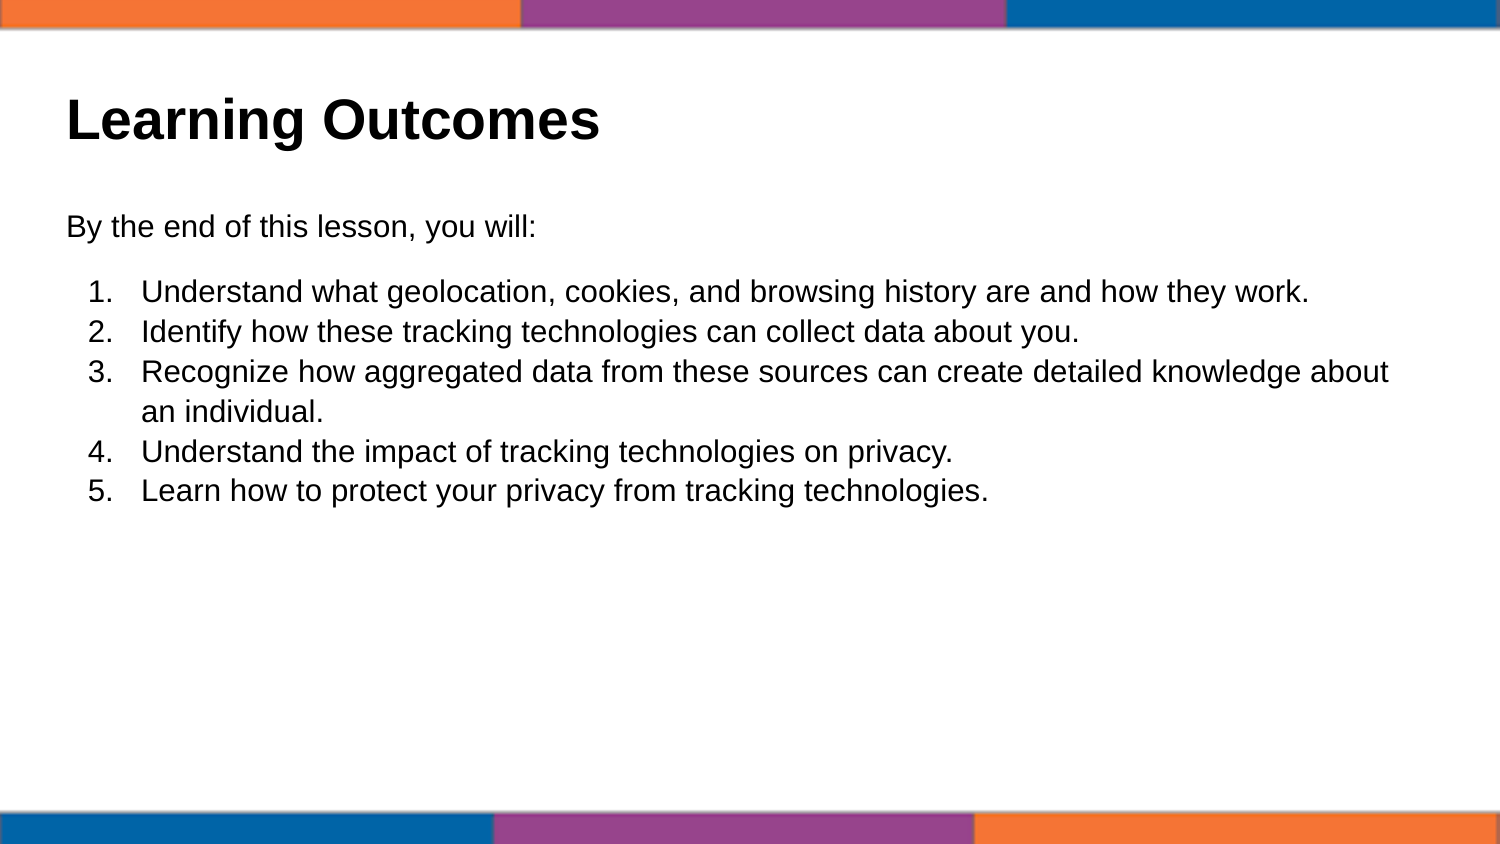

# Learning Outcomes
By the end of this lesson, you will:
Understand what geolocation, cookies, and browsing history are and how they work.
Identify how these tracking technologies can collect data about you.
Recognize how aggregated data from these sources can create detailed knowledge about an individual.
Understand the impact of tracking technologies on privacy.
Learn how to protect your privacy from tracking technologies.